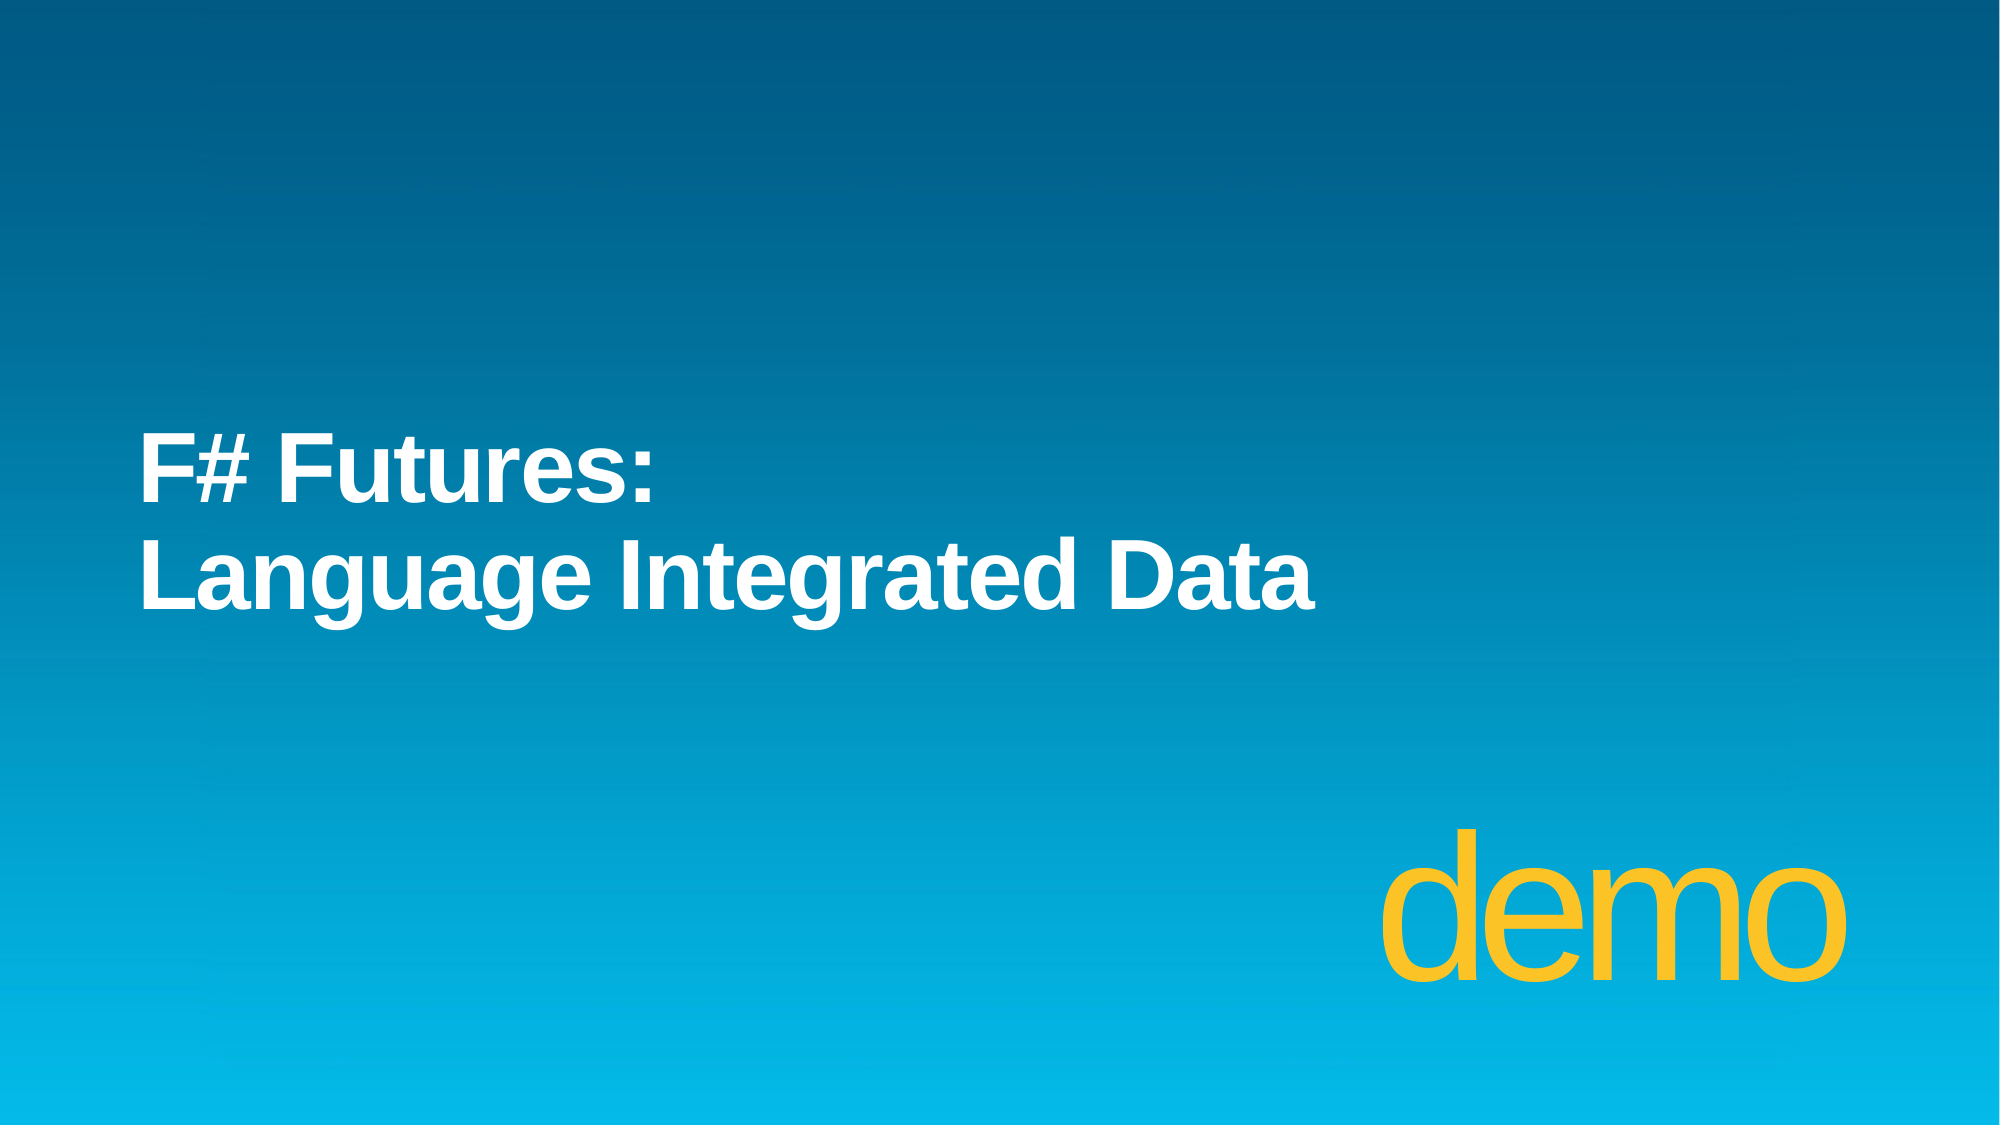

# F# Futures: Language Integrated Data

demo